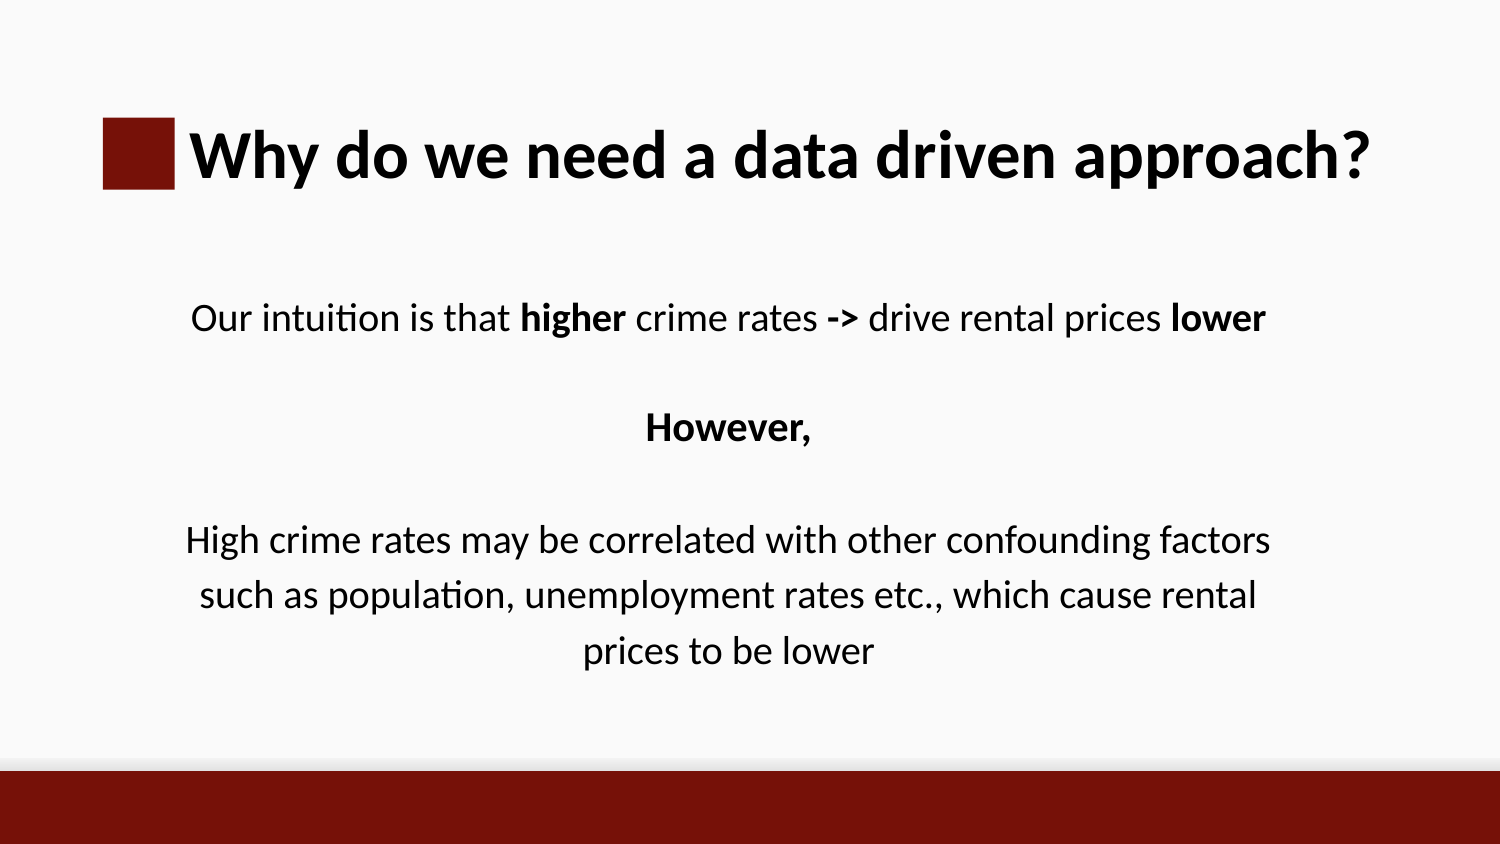

Why do we need a data driven approach?

Our intuition is that higher crime rates -> drive rental prices lower

However,

High crime rates may be correlated with other confounding factors such as population, unemployment rates etc., which cause rental prices to be lower